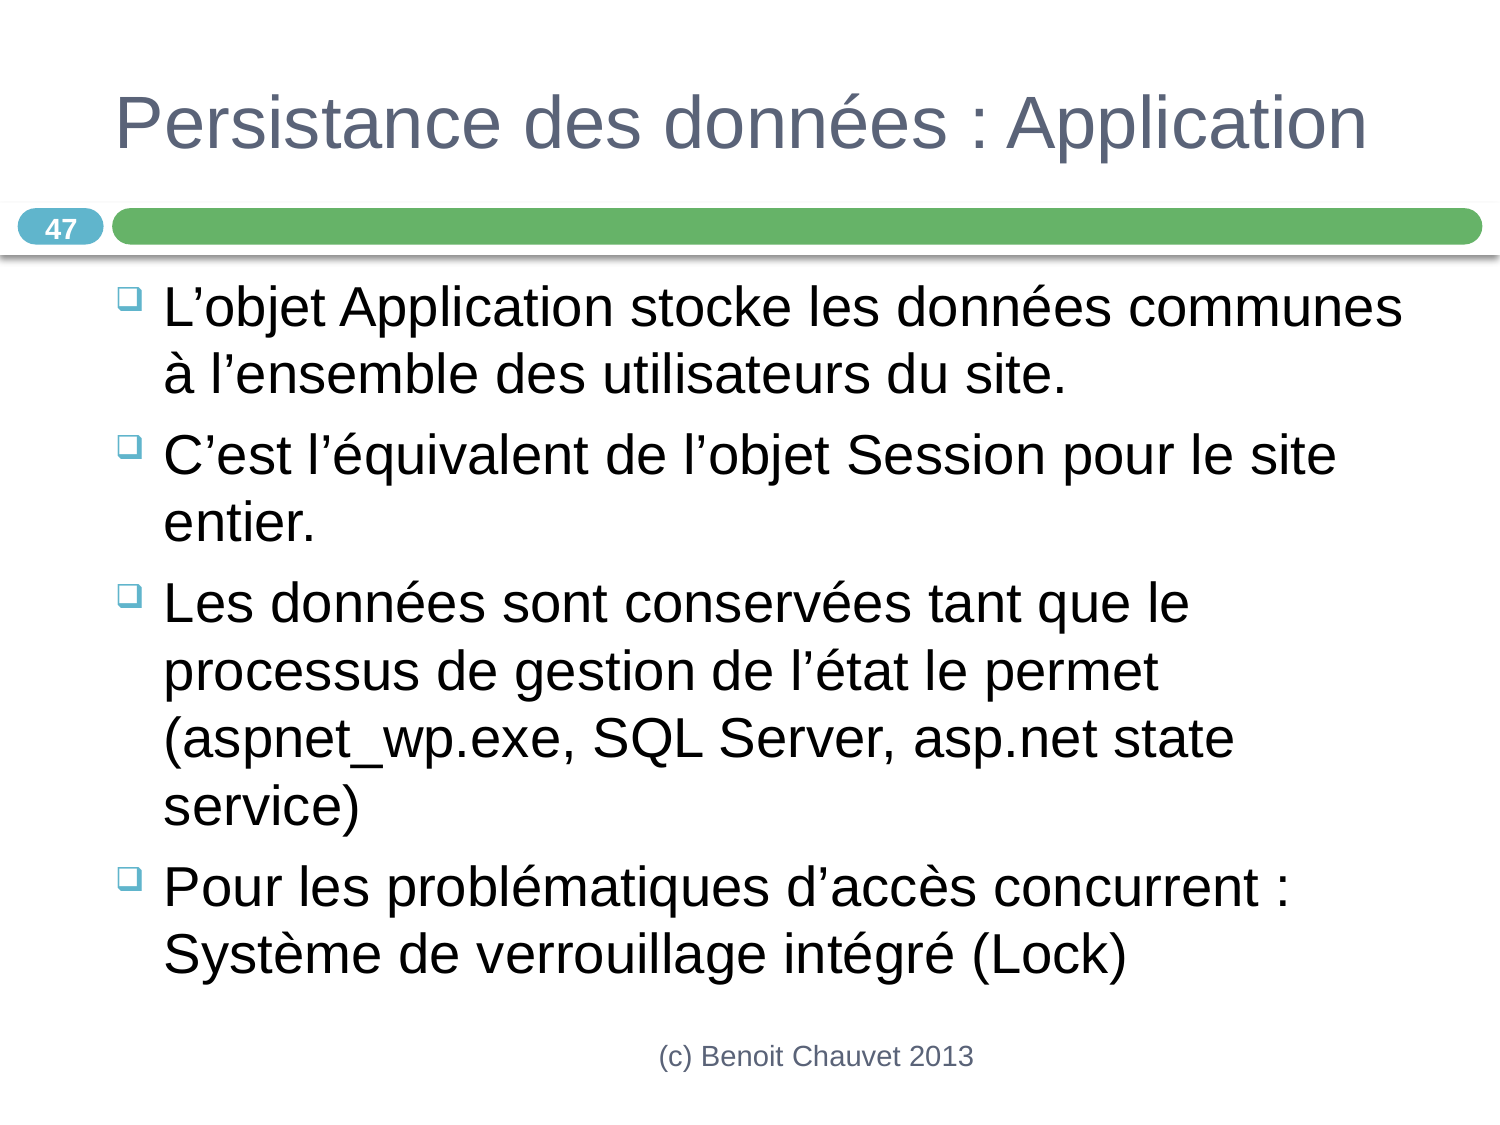

# Persistance des données : Application
47
L’objet Application stocke les données communes à l’ensemble des utilisateurs du site.
C’est l’équivalent de l’objet Session pour le site entier.
Les données sont conservées tant que le processus de gestion de l’état le permet (aspnet_wp.exe, SQL Server, asp.net state service)
Pour les problématiques d’accès concurrent : Système de verrouillage intégré (Lock)
(c) Benoit Chauvet 2013